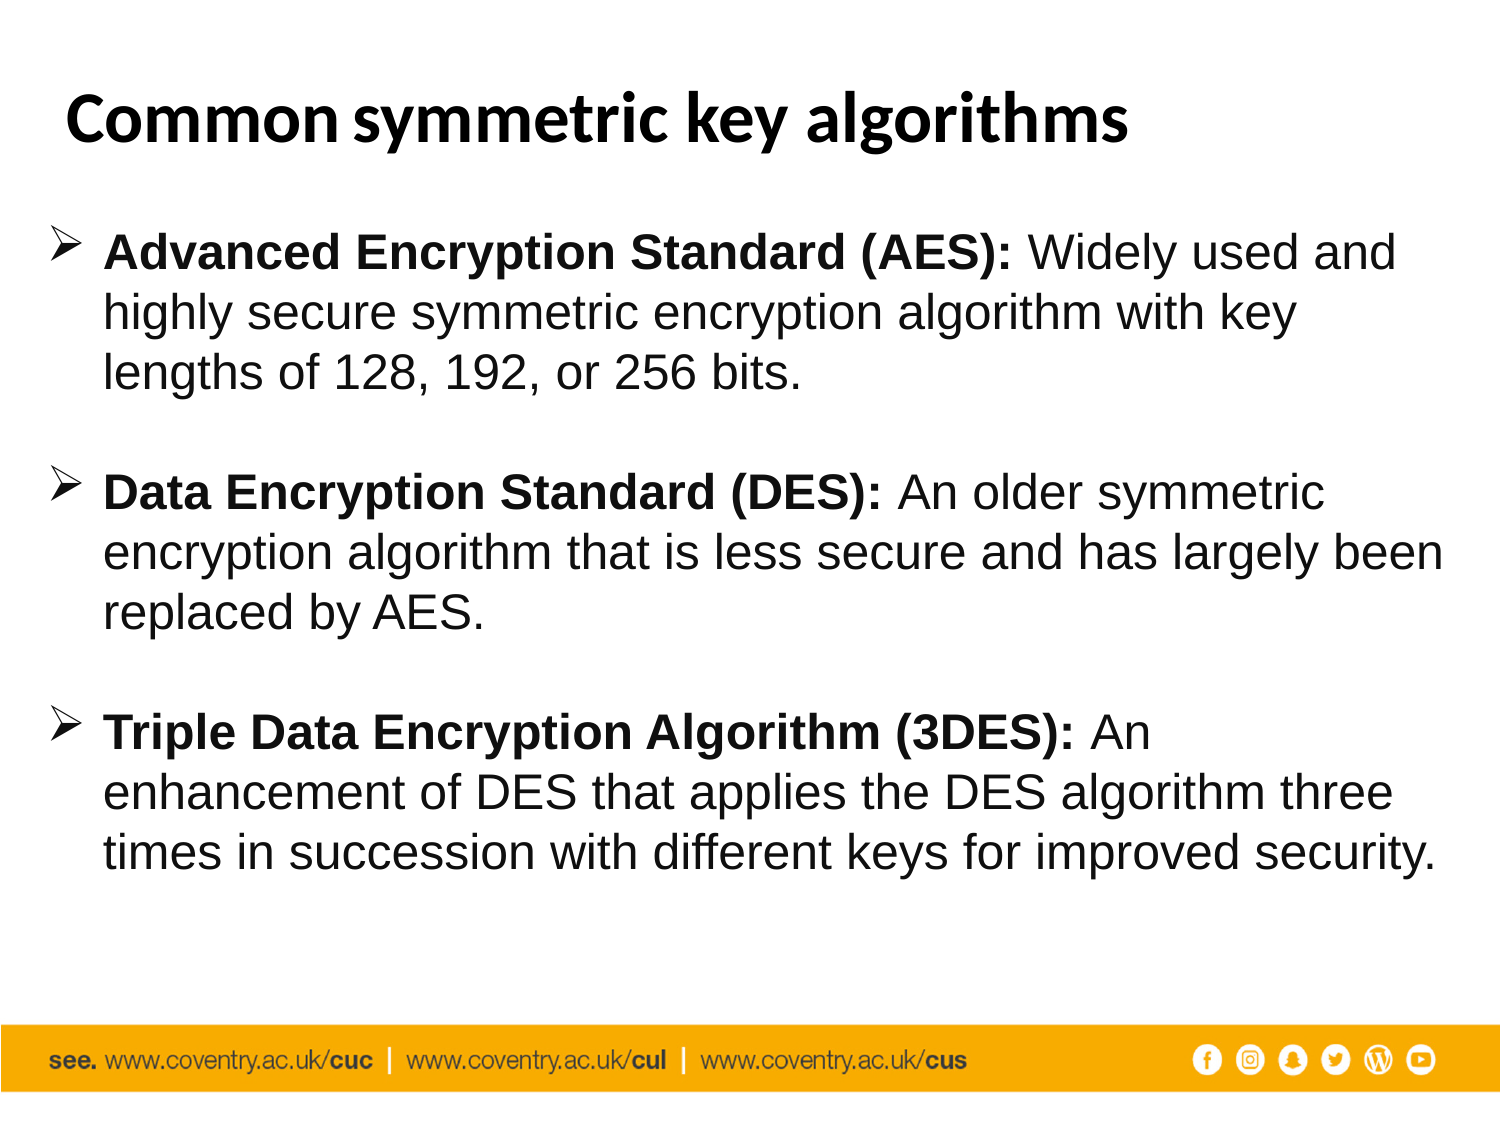

# Common symmetric key algorithms
Advanced Encryption Standard (AES): Widely used and highly secure symmetric encryption algorithm with key lengths of 128, 192, or 256 bits.

Data Encryption Standard (DES): An older symmetric encryption algorithm that is less secure and has largely been replaced by AES.

Triple Data Encryption Algorithm (3DES): An enhancement of DES that applies the DES algorithm three times in succession with different keys for improved security.